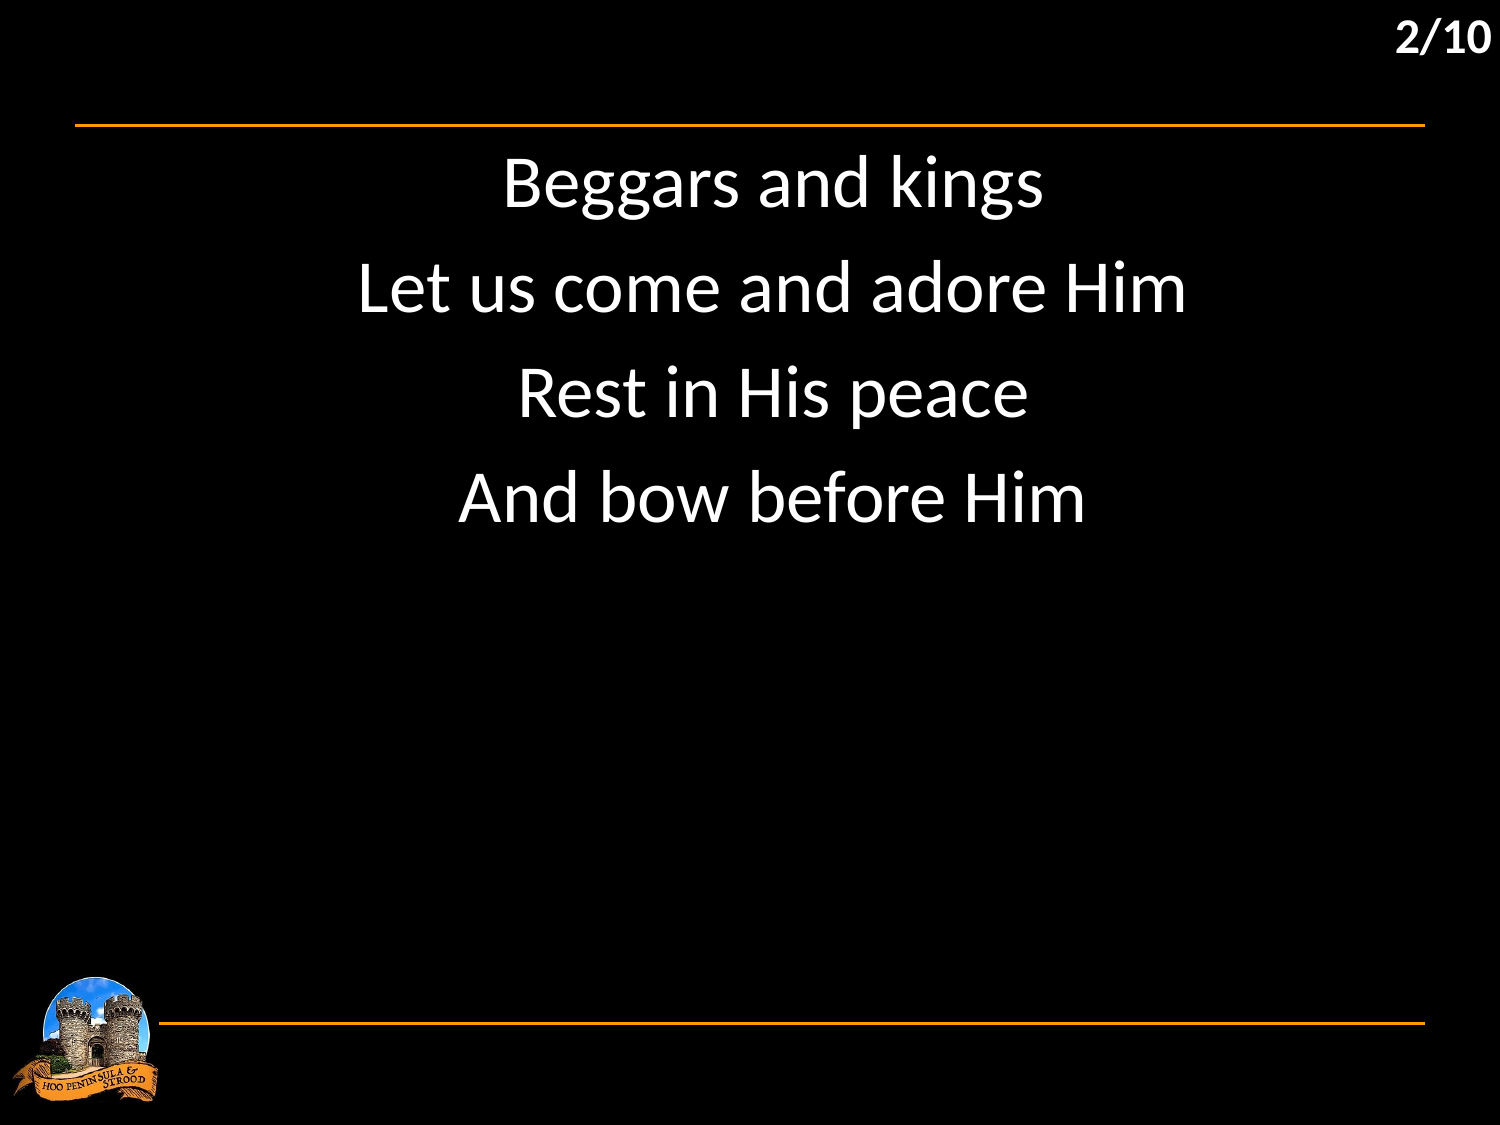

2/10
Beggars and kings
Let us come and adore Him
Rest in His peace
And bow before Him